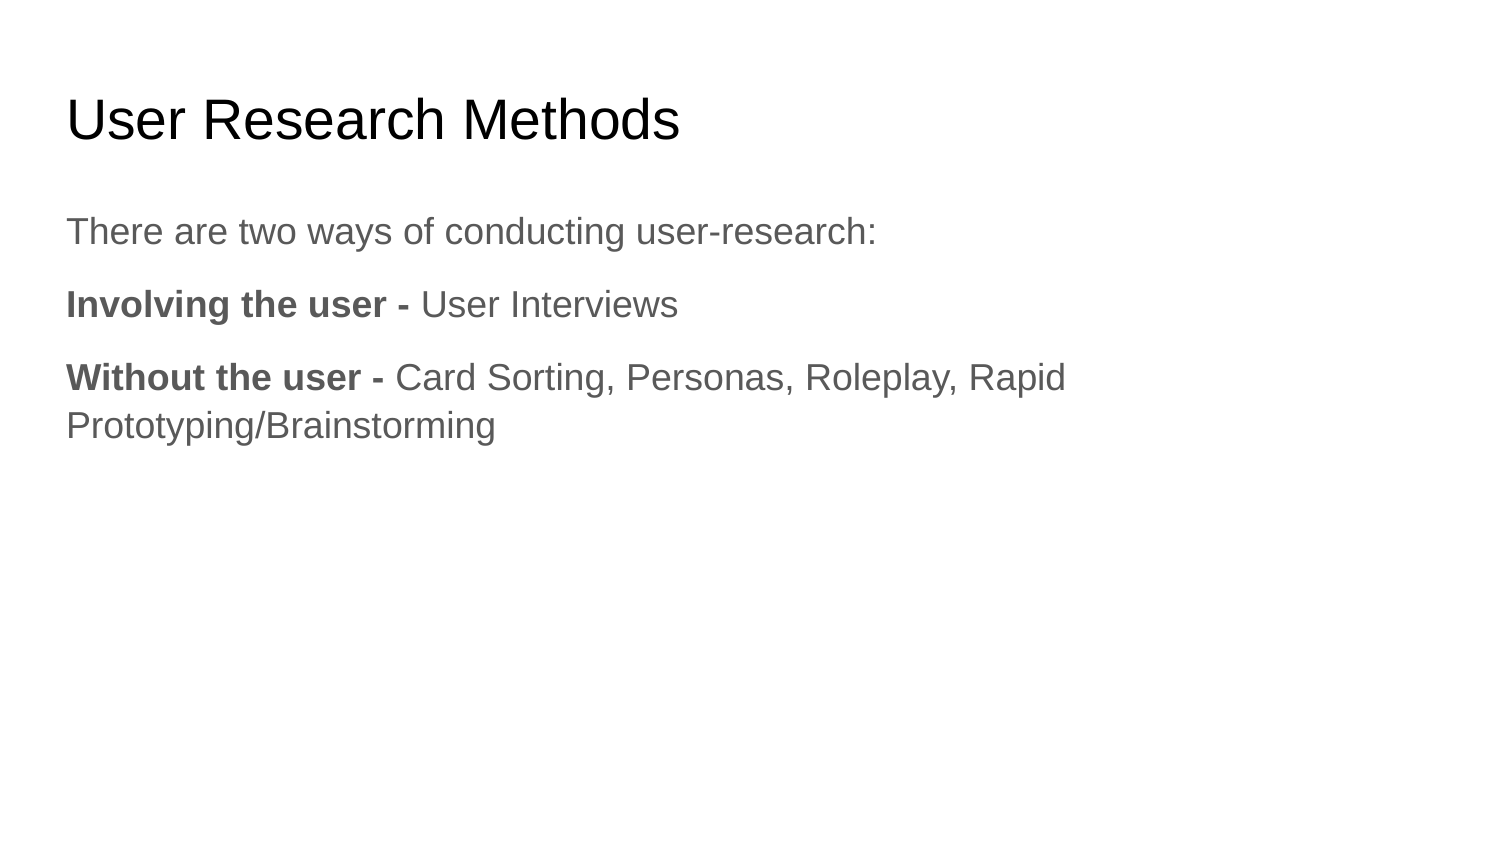

# User Research Methods
There are two ways of conducting user-research:
Involving the user - User Interviews
Without the user - Card Sorting, Personas, Roleplay, Rapid Prototyping/Brainstorming